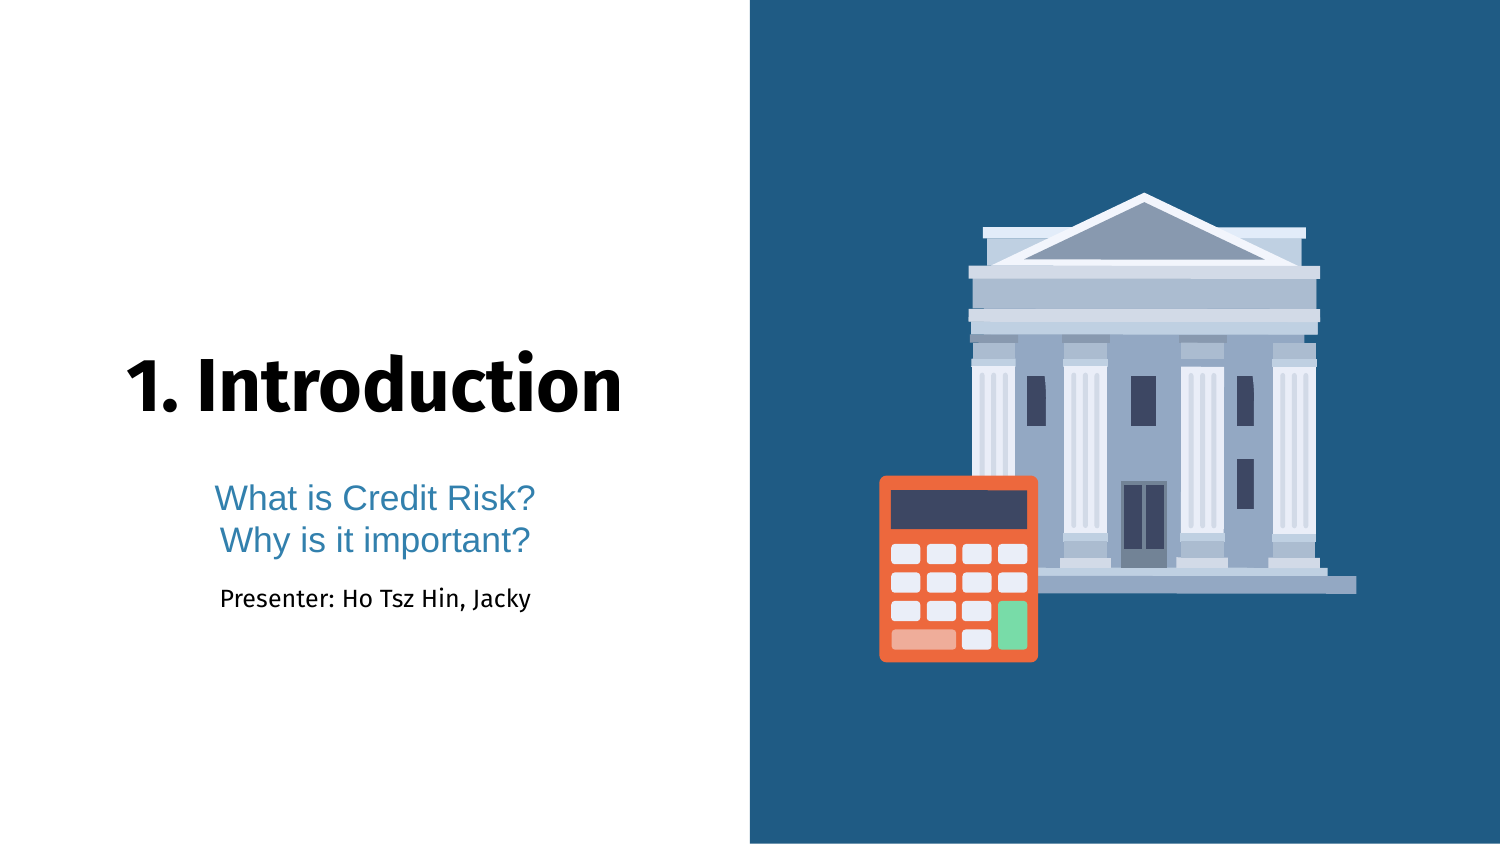

# 1. Introduction
What is Credit Risk?
Why is it important?

Presenter: Ho Tsz Hin, Jacky